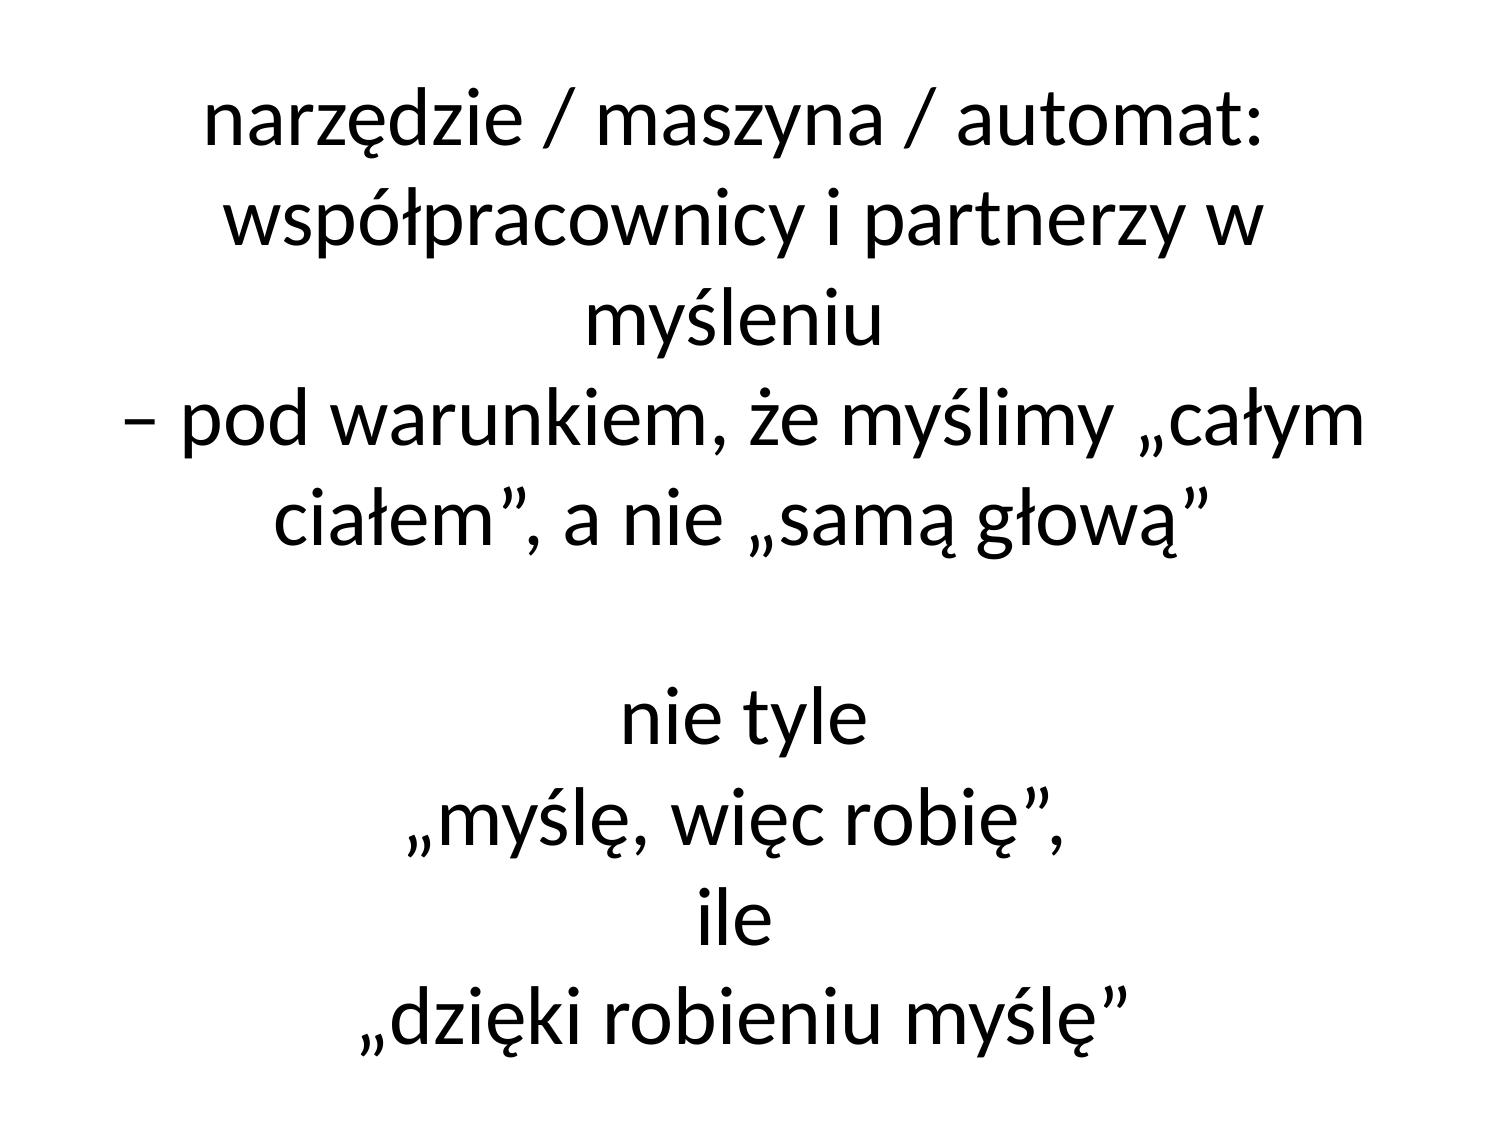

narzędzie / maszyna / automat:
współpracownicy i partnerzy w myśleniu
– pod warunkiem, że myślimy „całym ciałem”, a nie „samą głową”

nie tyle
„myślę, więc robię”,
ile
„dzięki robieniu myślę”